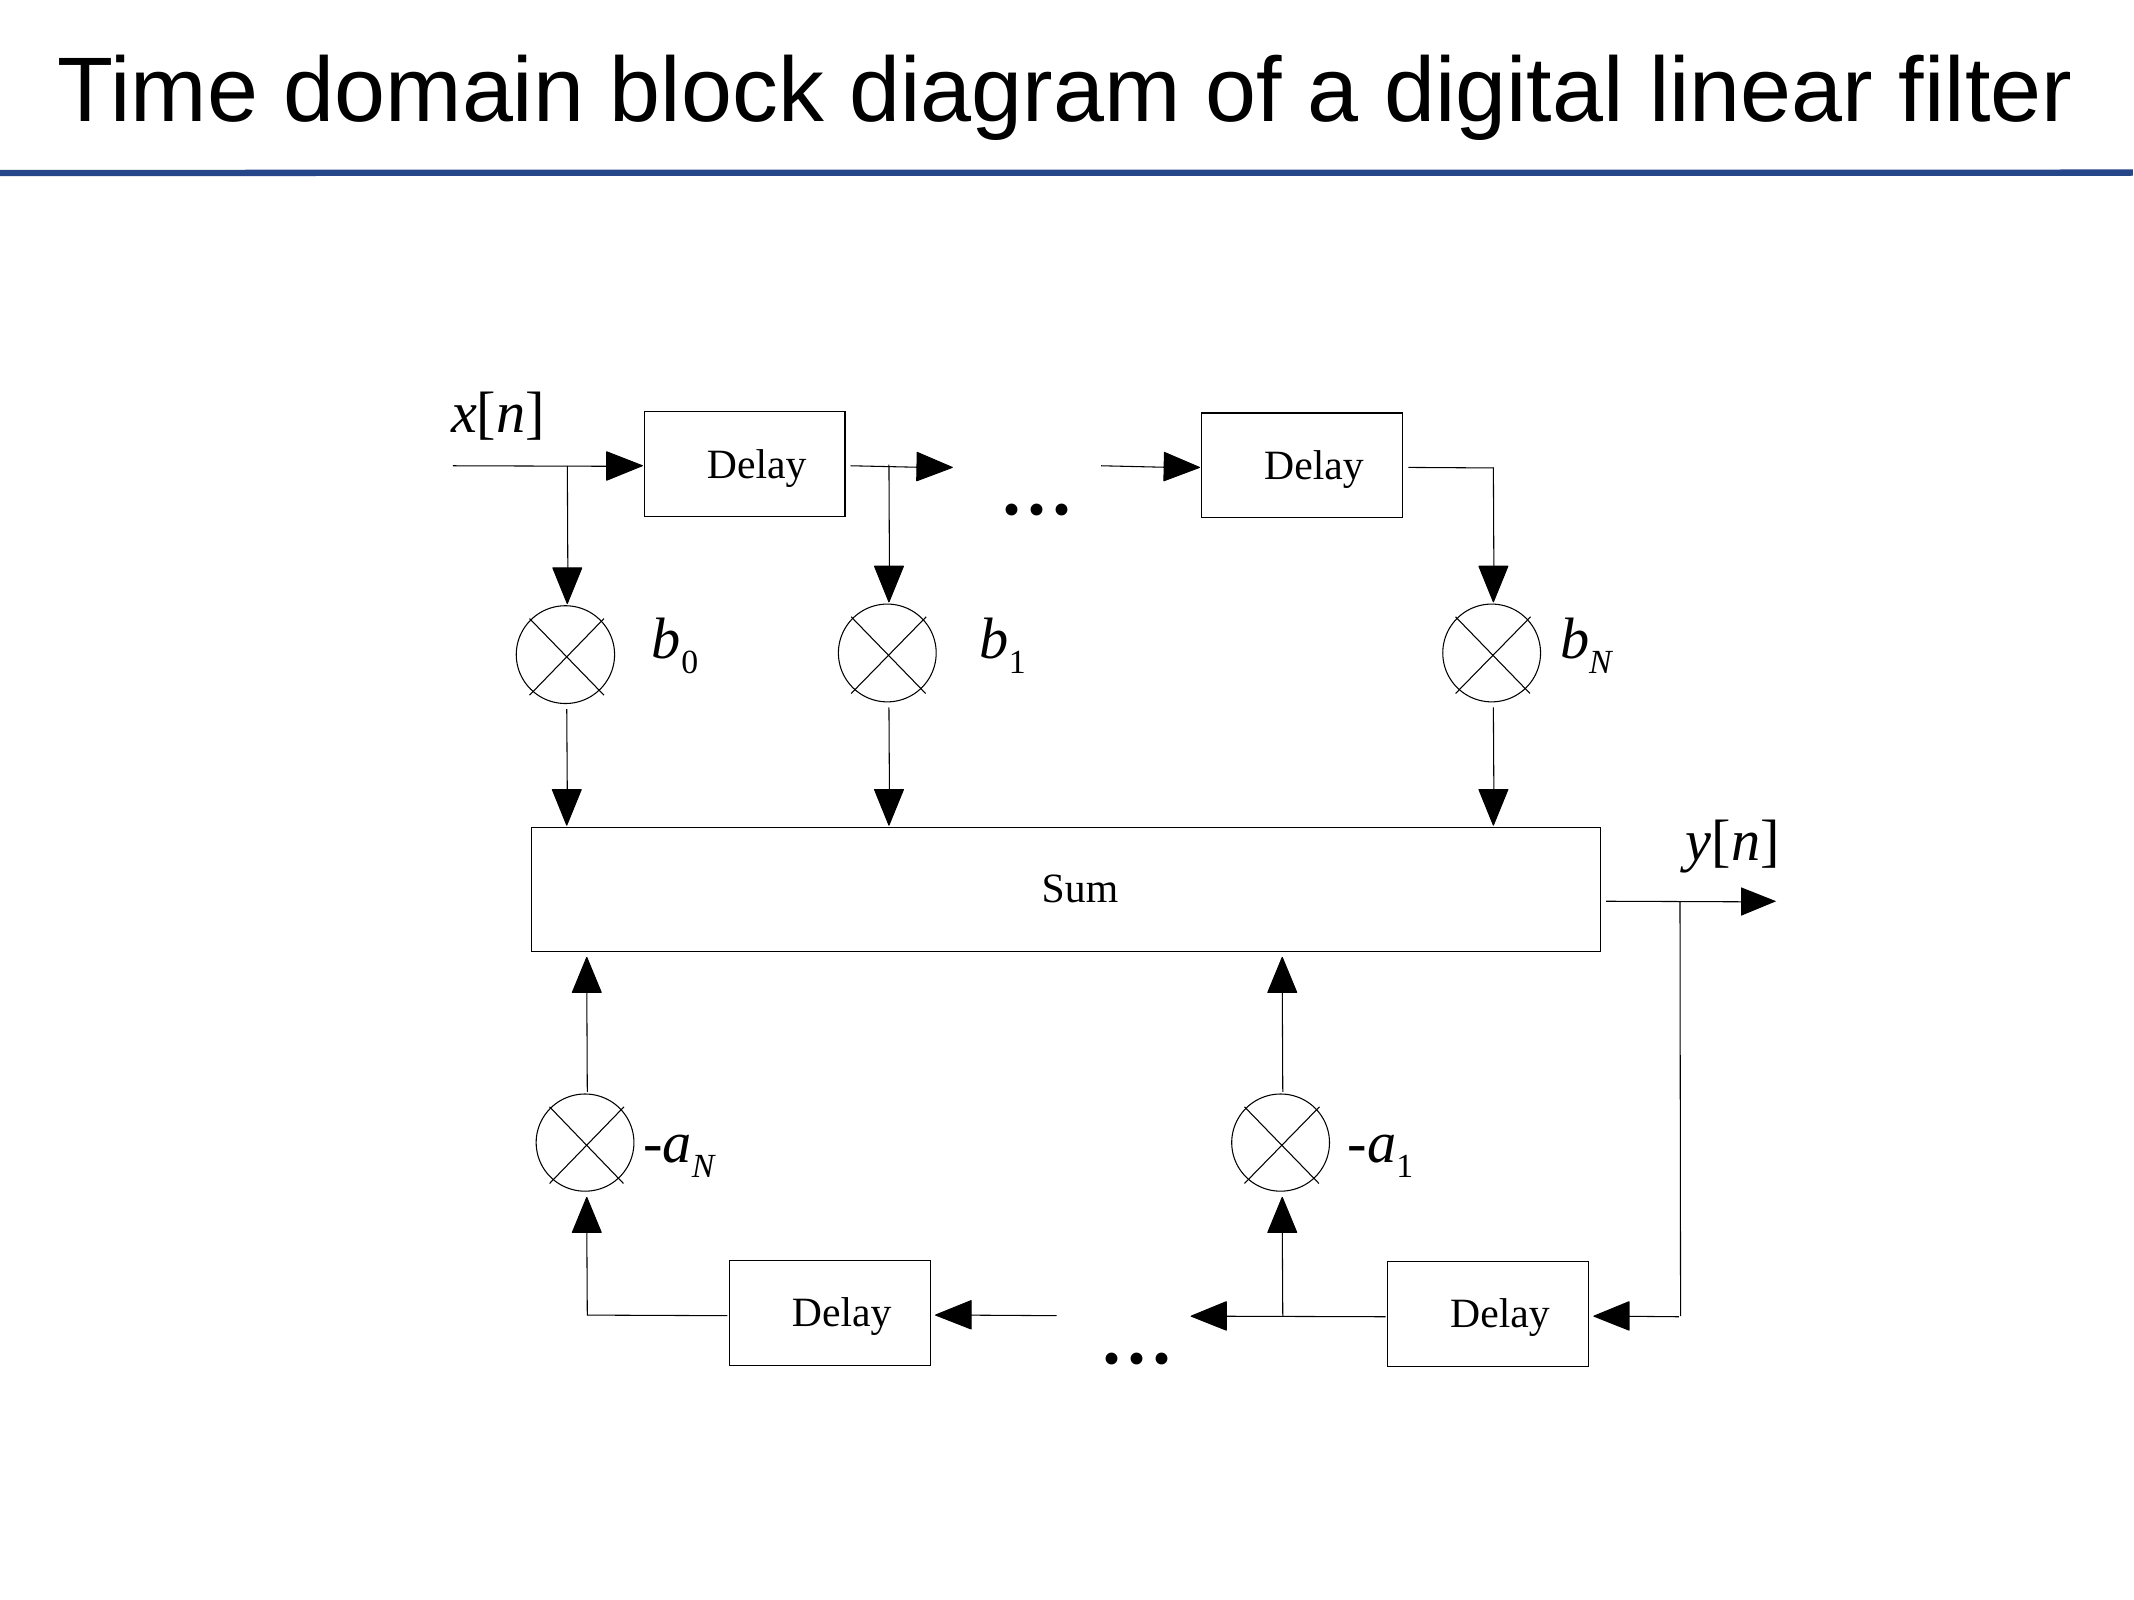

# Time domain block diagram of a digital linear filter
x[n]

...

Delay
Delay

b0
b1
bN

y[n]

Sum

-aN
-a1

...

Delay
Delay